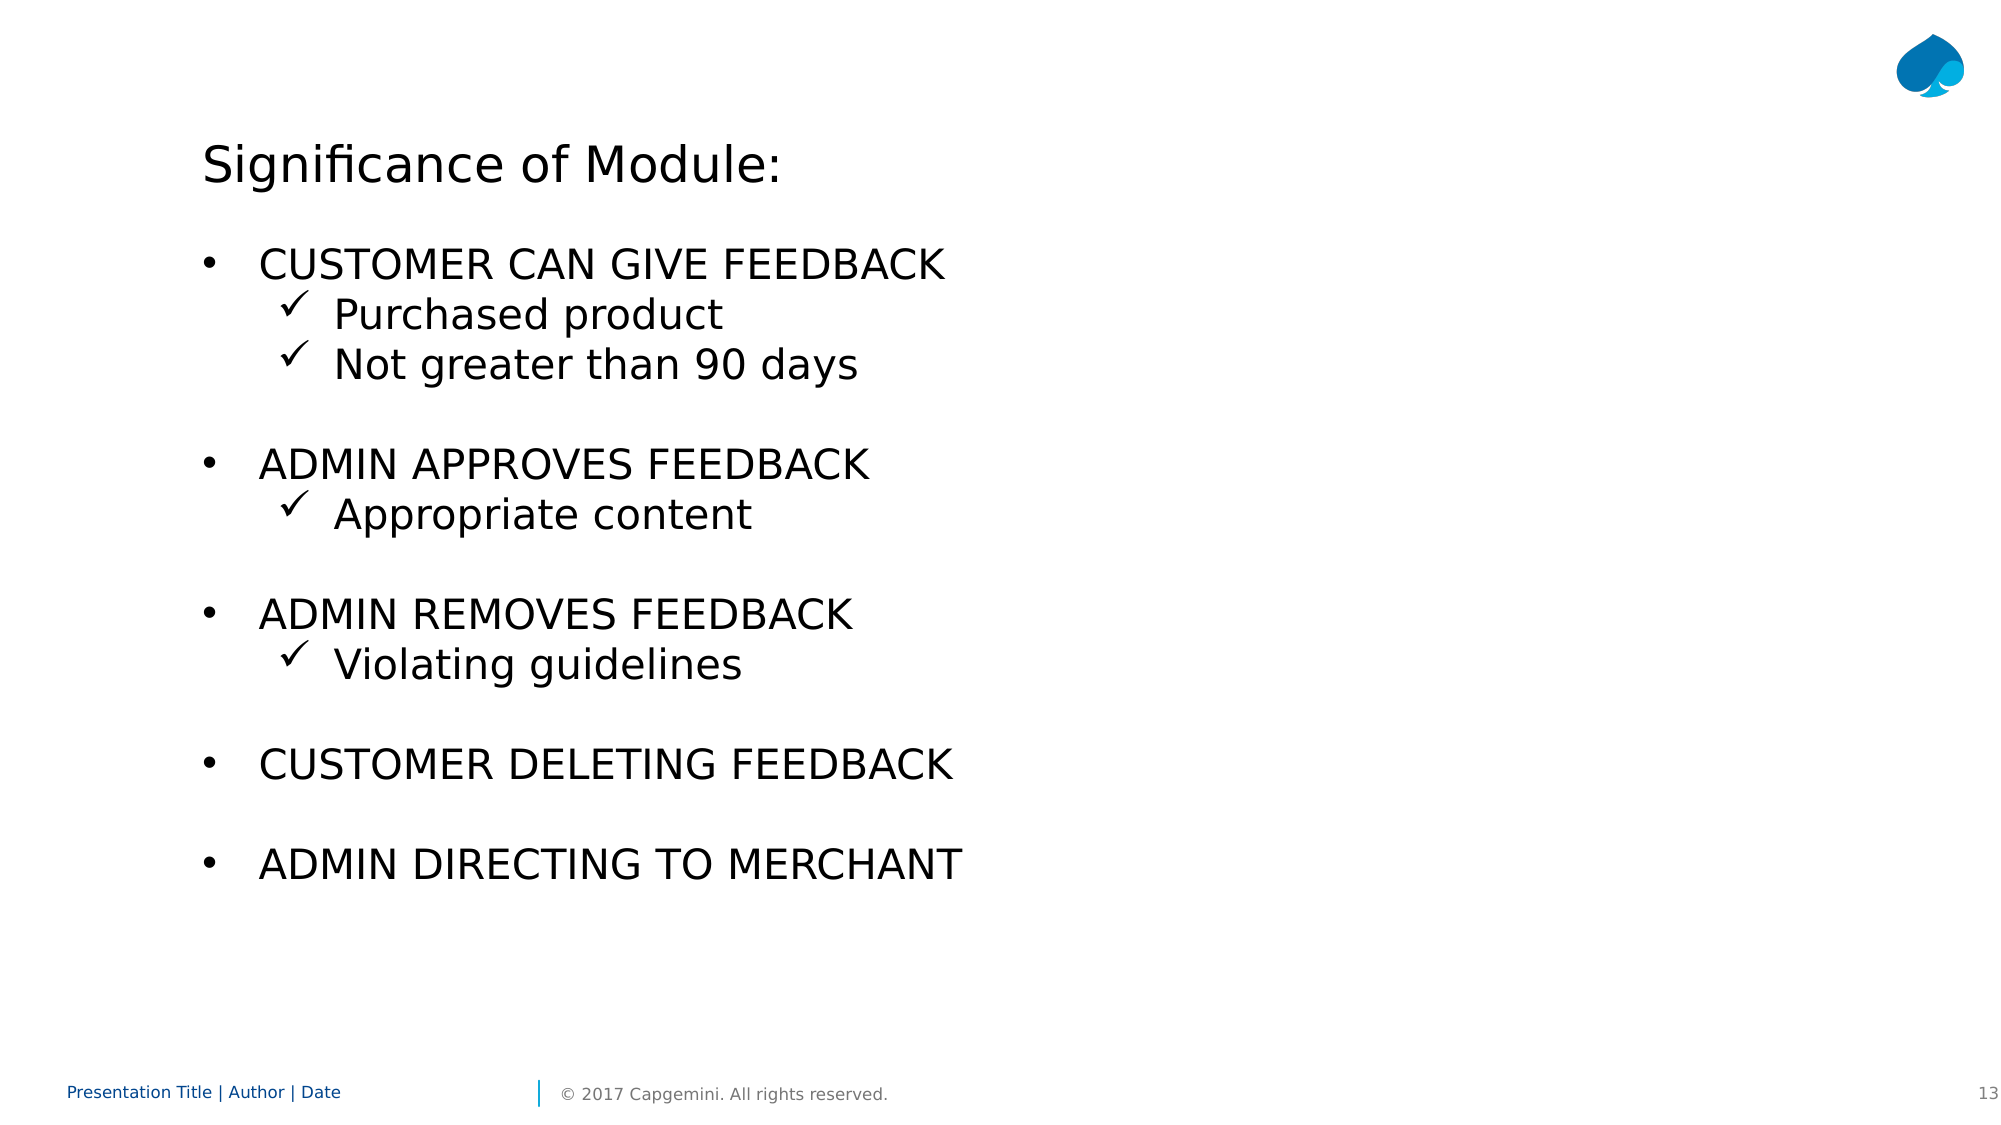

Significance of Module:

CUSTOMER CAN GIVE FEEDBACK
Purchased product
Not greater than 90 days

ADMIN APPROVES FEEDBACK
Appropriate content

ADMIN REMOVES FEEDBACK
Violating guidelines

CUSTOMER DELETING FEEDBACK

ADMIN DIRECTING TO MERCHANT